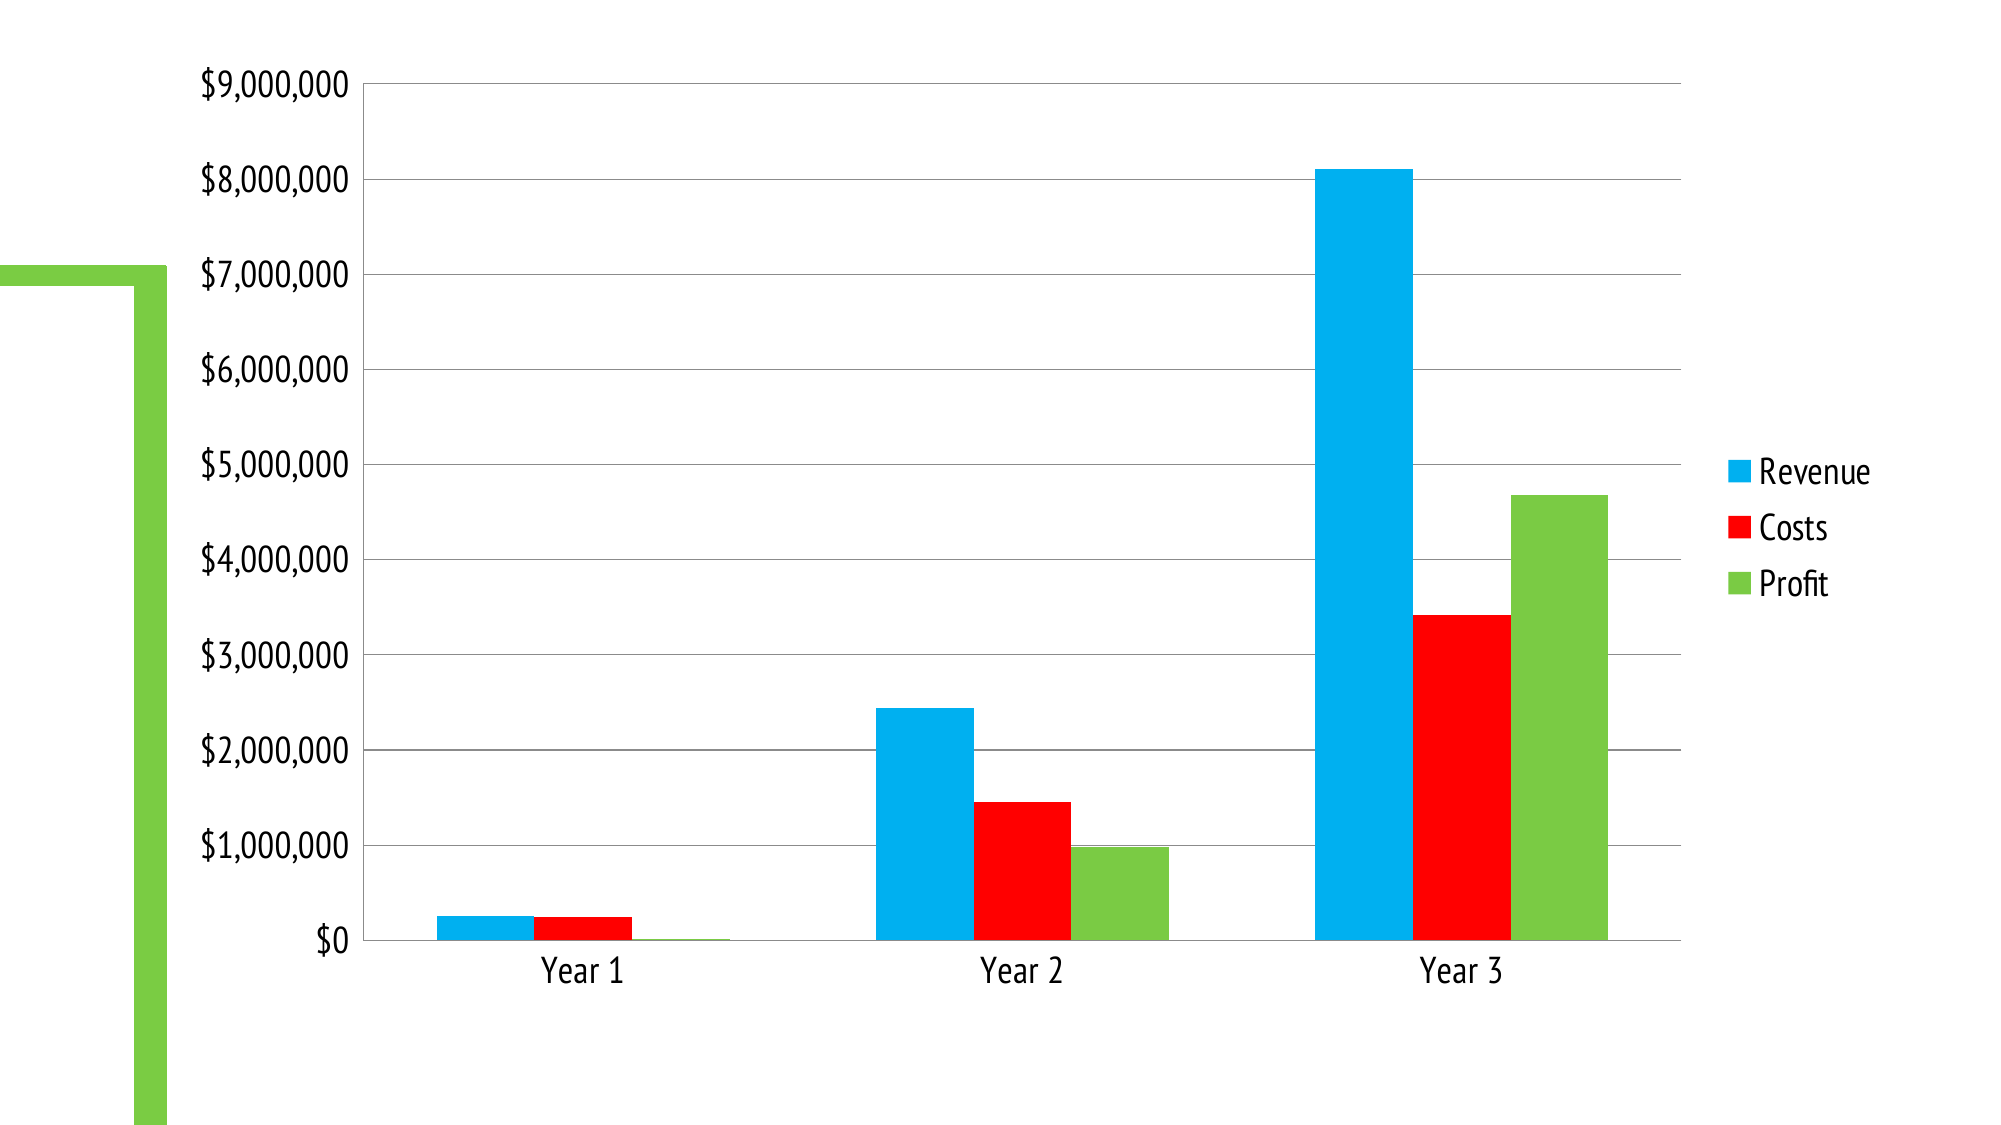

### Chart

| Category | Revenue | Costs | Profit |
|---|---|---|---|
| Year 1 | 258901.97466186664 | 245517.38025913964 | 13384.594402727023 |
| Year 2 | 2437852.126334166 | 1452690.869376674 | 985161.256957492 |
| Year 3 | 8100388.848550415 | 3417919.7133526136 | 4682469.1351978015 |